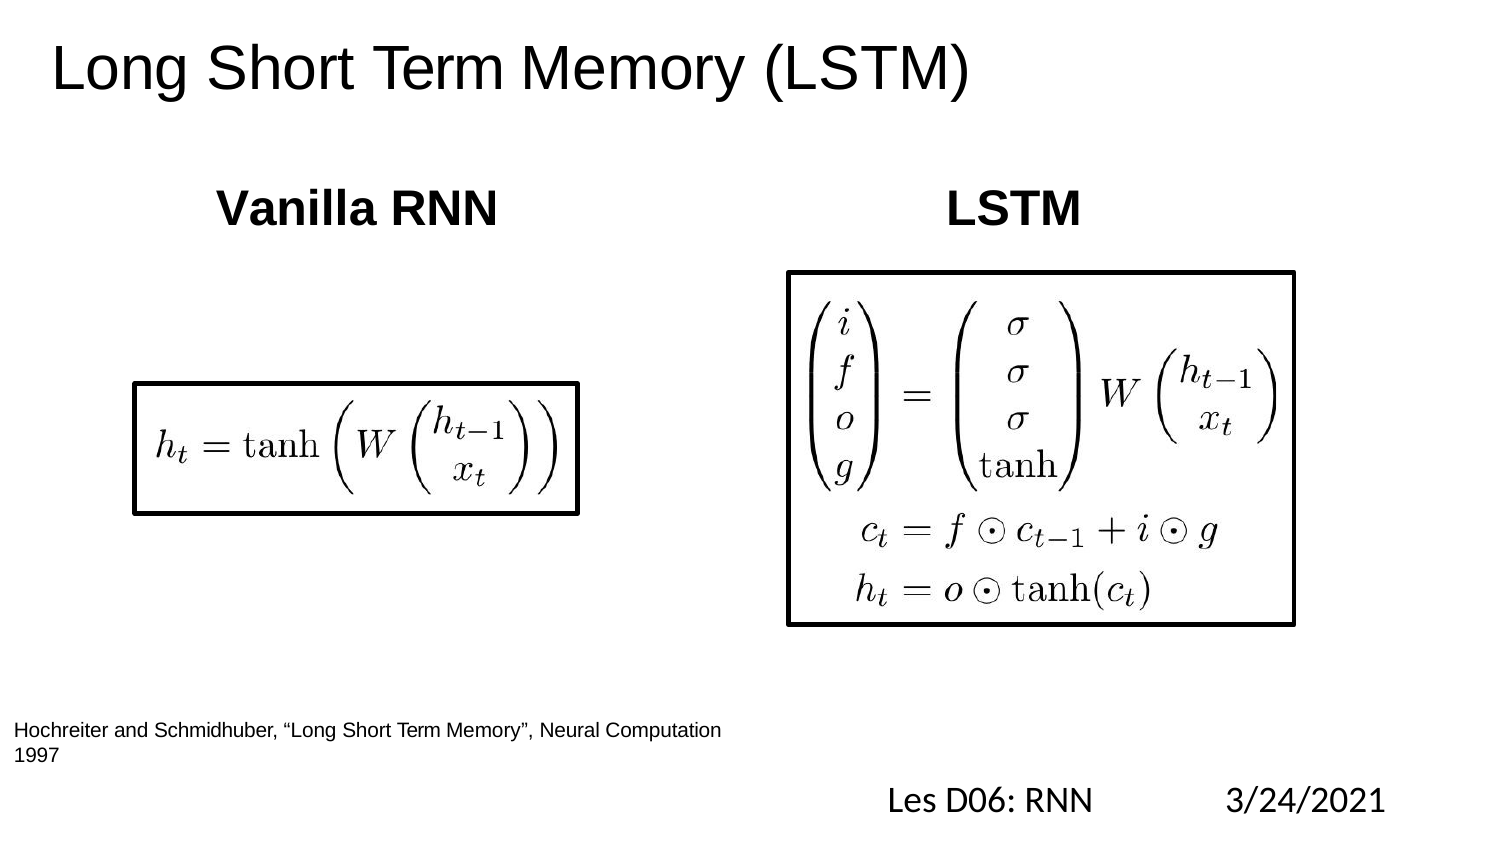

Long Short Term Memory (LSTM)
Vanilla RNN	LSTM

Hochreiter and Schmidhuber, “Long Short Term Memory”, Neural Computation  1997
Les D06: RNN
3/24/2021
Fei-Fei Li & Justin Johnson & Serena Yeung
Fei-Fei Li & Justin Johnson & Serena Yeung	Lecture 10 -	May 2, 2019